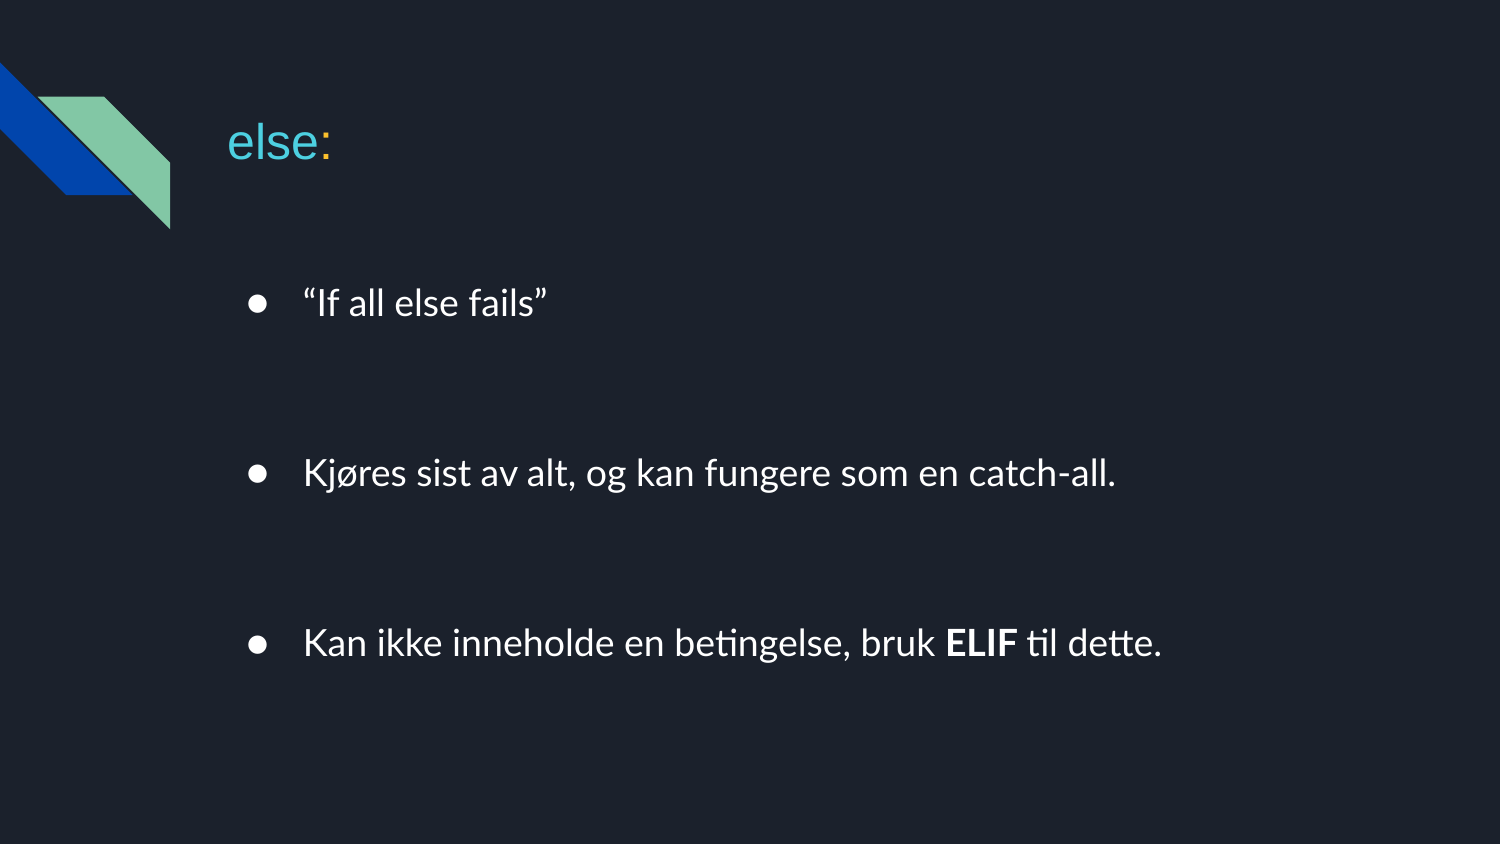

# else:

“If all else fails”

Kjøres sist av alt, og kan fungere som en catch-all.

Kan ikke inneholde en betingelse, bruk ELIF til dette.